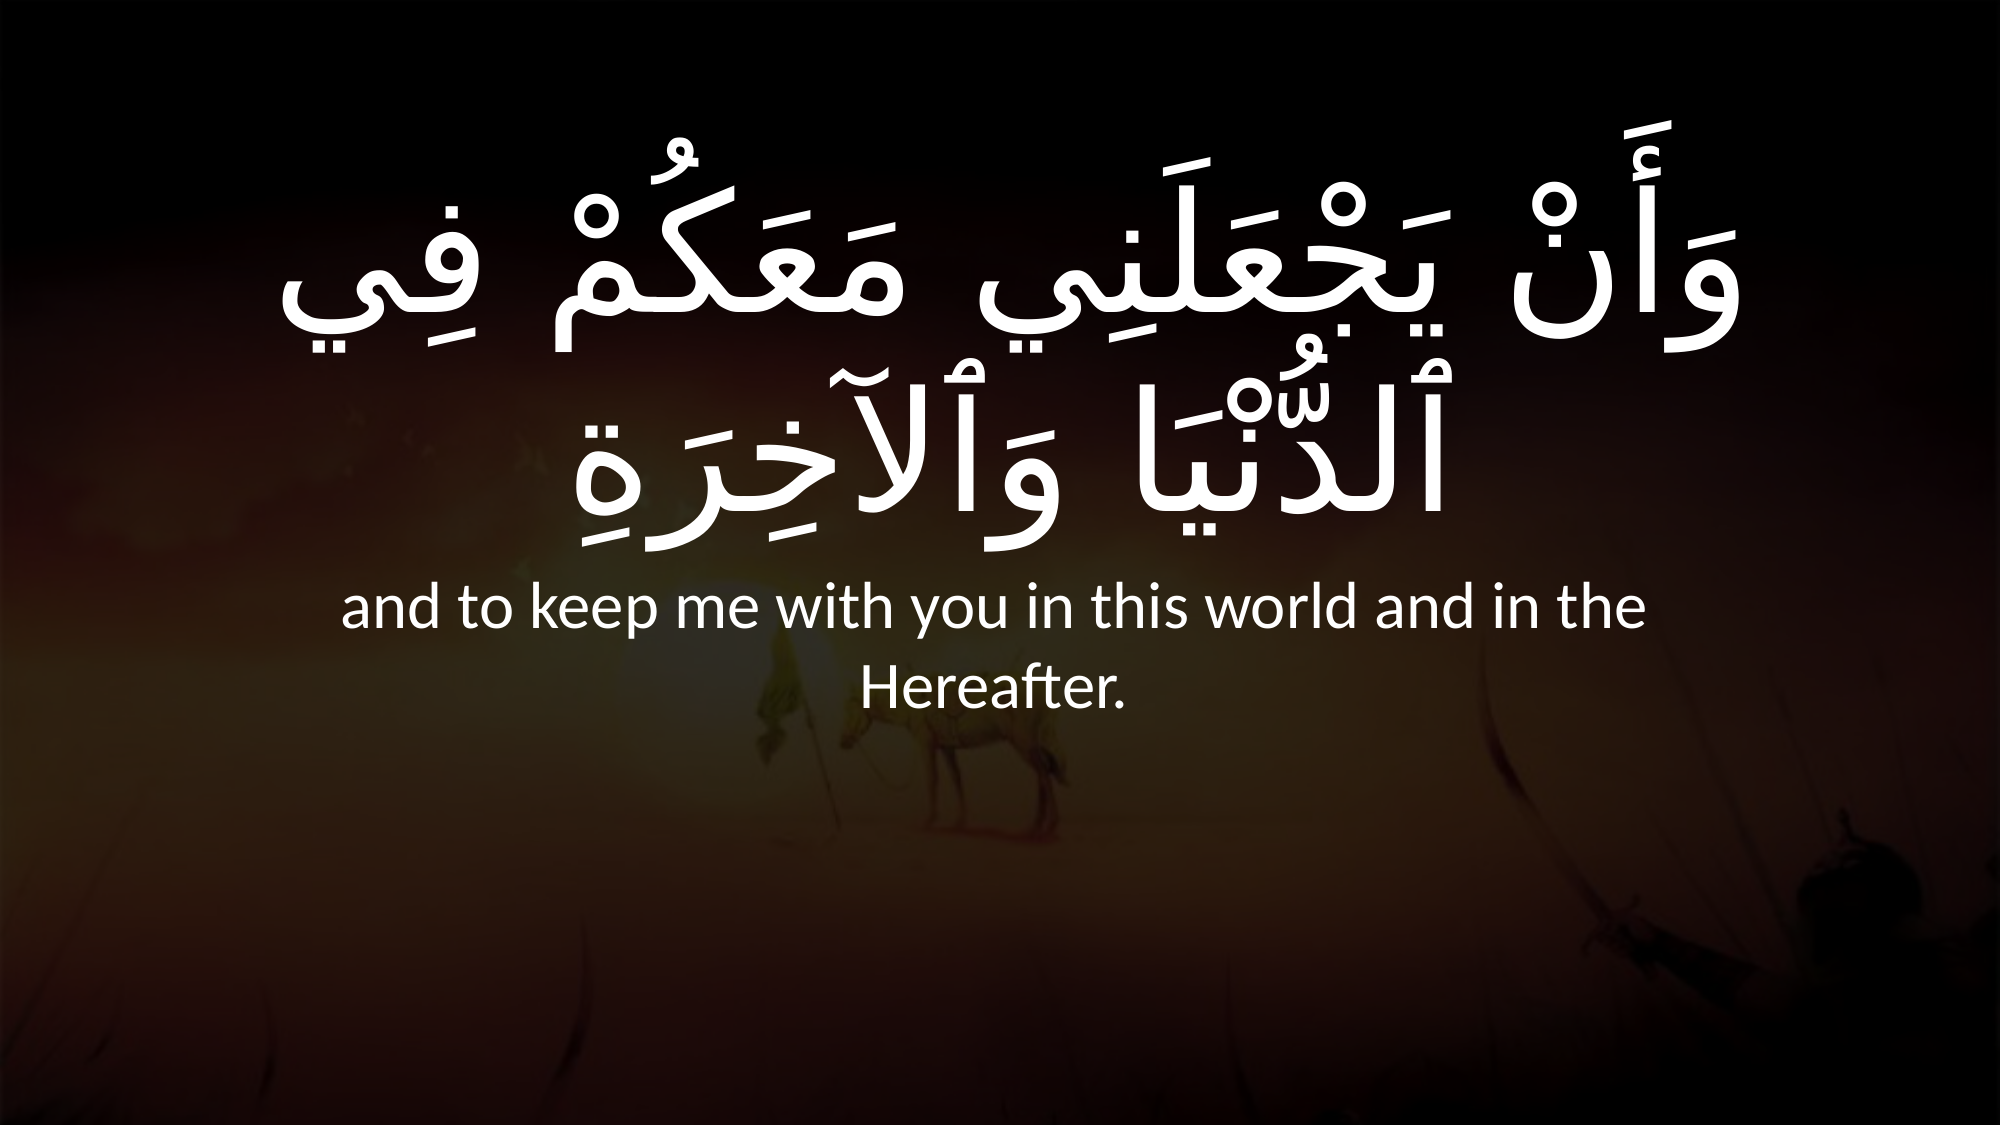

# وَأَنْ يَجْعَلَنِي مَعَكُمْ فِي ٱلدُّنْيَا وَٱلآخِرَةِ
and to keep me with you in this world and in the Hereafter.